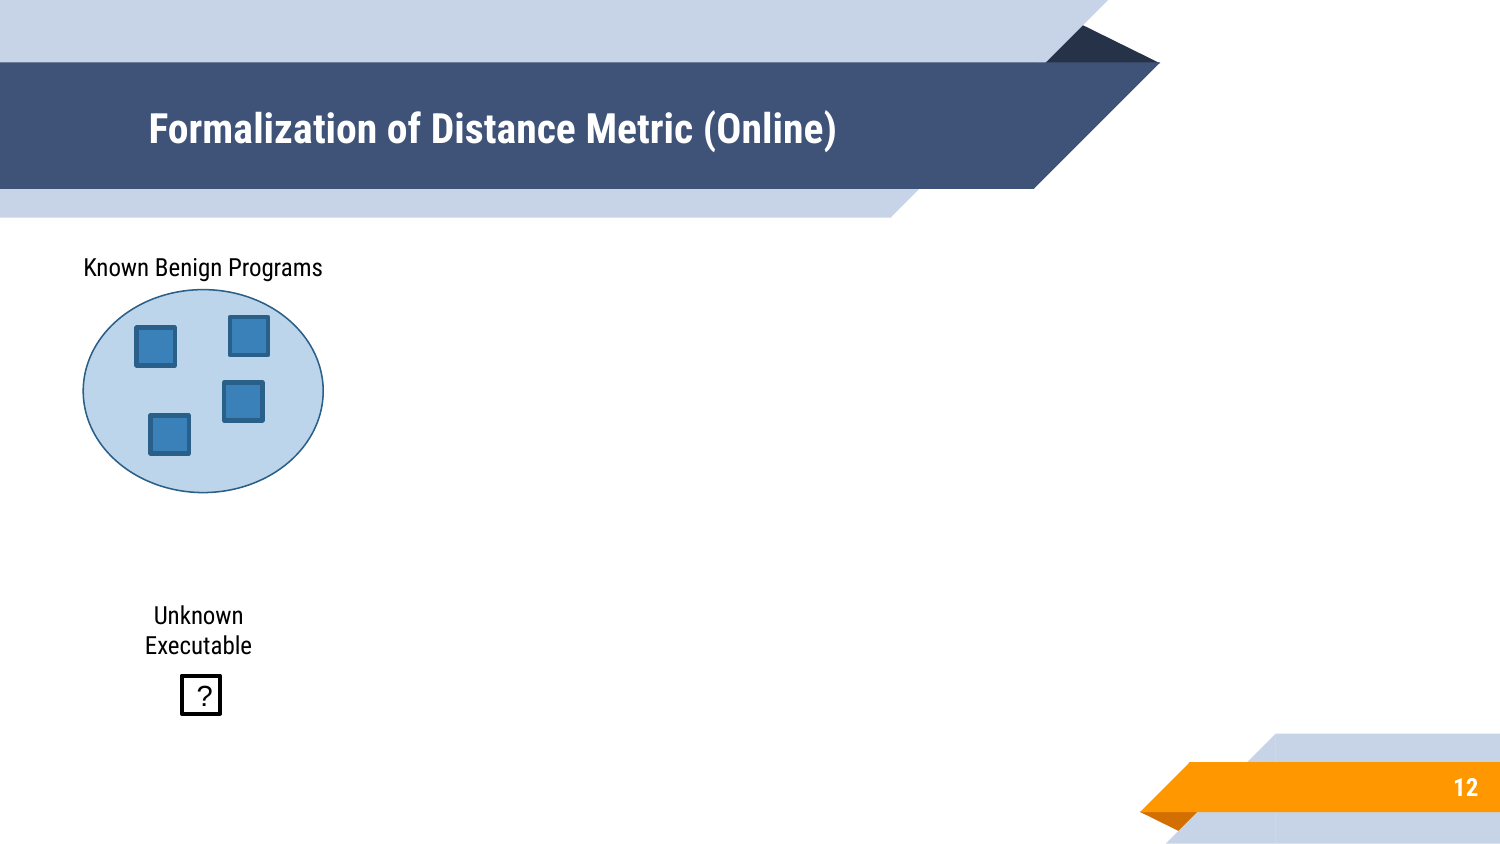

# Formalization of Distance Metric (Online)
Known Benign Programs

Unknown
Executable
?
12